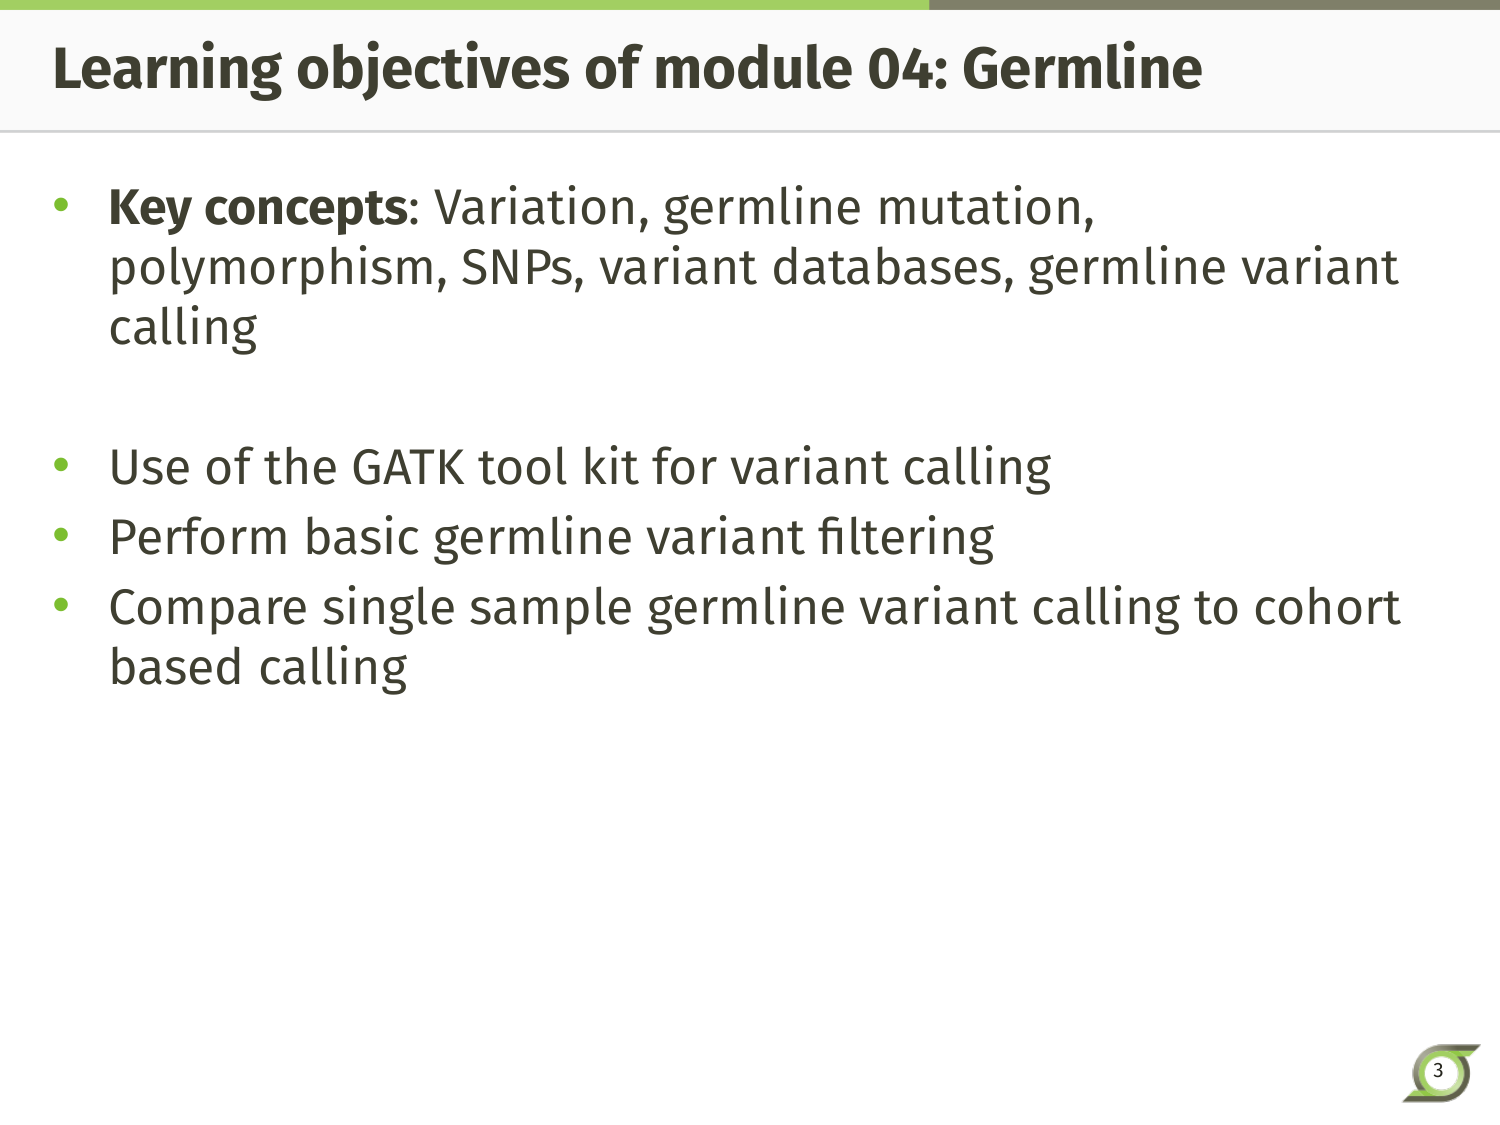

# Learning objectives of module 04: Germline
Key concepts: Variation, germline mutation, polymorphism, SNPs, variant databases, germline variant calling

Use of the GATK tool kit for variant calling
Perform basic germline variant filtering
Compare single sample germline variant calling to cohort based calling